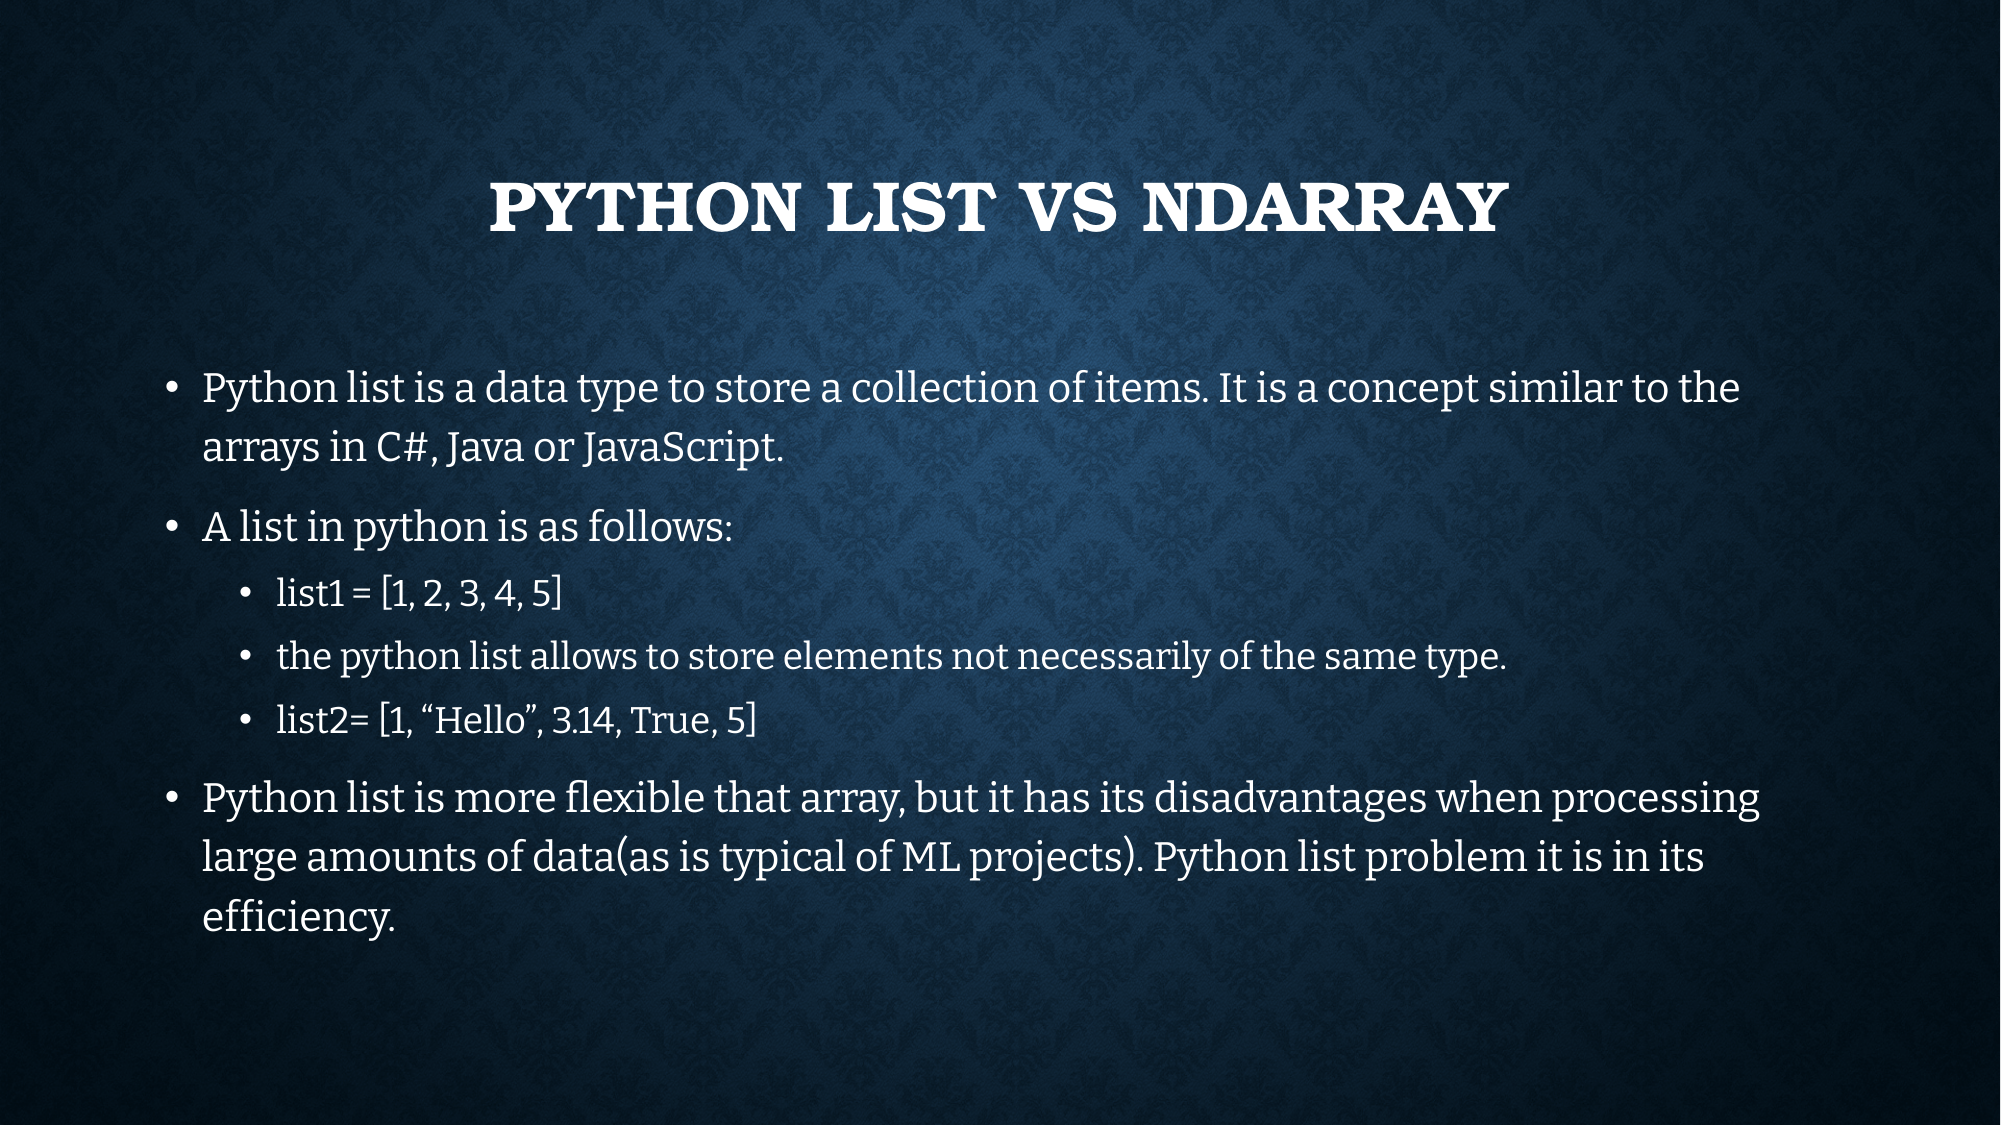

# Python list vs ndarray
Python list is a data type to store a collection of items. It is a concept similar to the arrays in C#, Java or JavaScript.
A list in python is as follows:
list1 = [1, 2, 3, 4, 5]
the python list allows to store elements not necessarily of the same type.
list2= [1, “Hello”, 3.14, True, 5]
Python list is more flexible that array, but it has its disadvantages when processing large amounts of data(as is typical of ML projects). Python list problem it is in its efficiency.